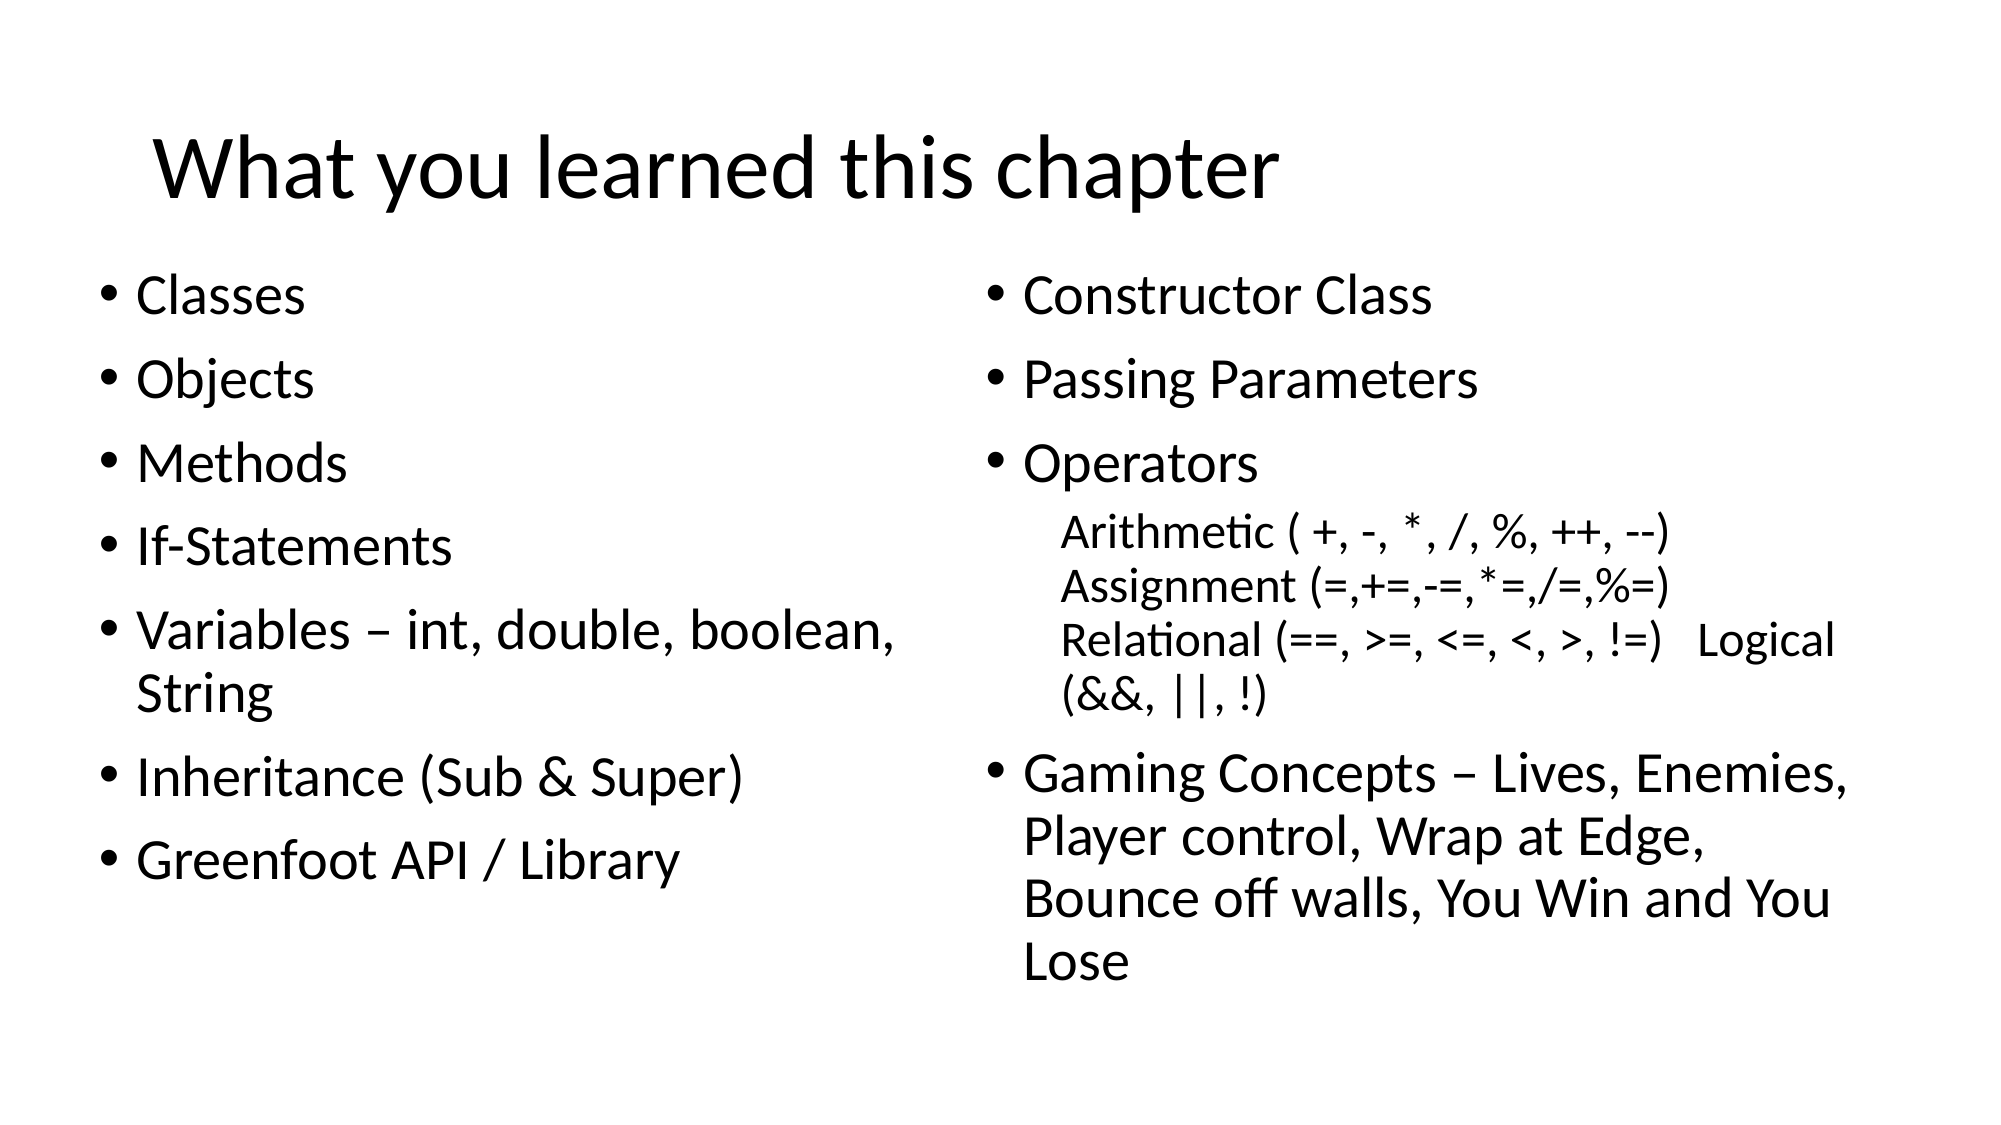

# What you learned this chapter
Classes
Objects
Methods
If-Statements
Variables – int, double, boolean, String
Inheritance (Sub & Super)
Greenfoot API / Library

Constructor Class
Passing Parameters
Operators
Arithmetic ( +, -, *, /, %, ++, --) Assignment (=,+=,-=,*=,/=,%=) Relational (==, >=, <=, <, >, !=)   Logical (&&, ||, !)
Gaming Concepts – Lives, Enemies, Player control, Wrap at Edge, Bounce off walls, You Win and You Lose